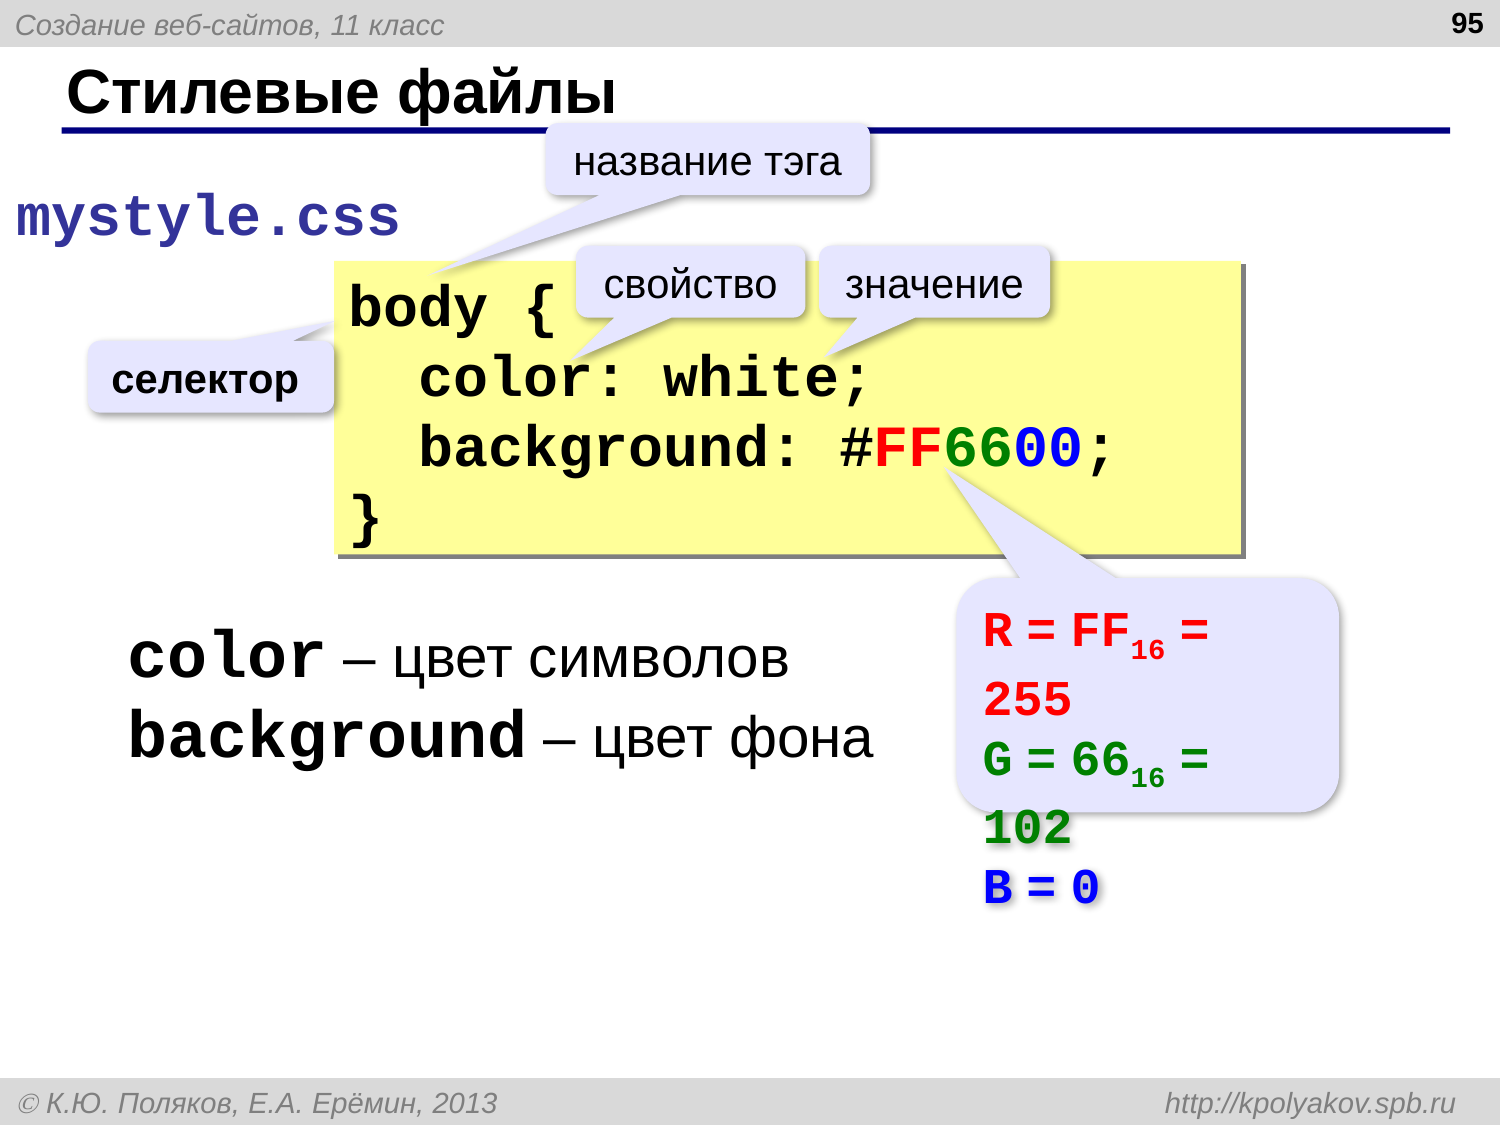

95
# Стилевые файлы
название тэга
mystyle.css
свойство
значение
body {
  color: white;
  background: #FF6600;
}
селектор
R = FF16 = 255
G = 6616 = 102
B = 0
color – цвет символов
background – цвет фона